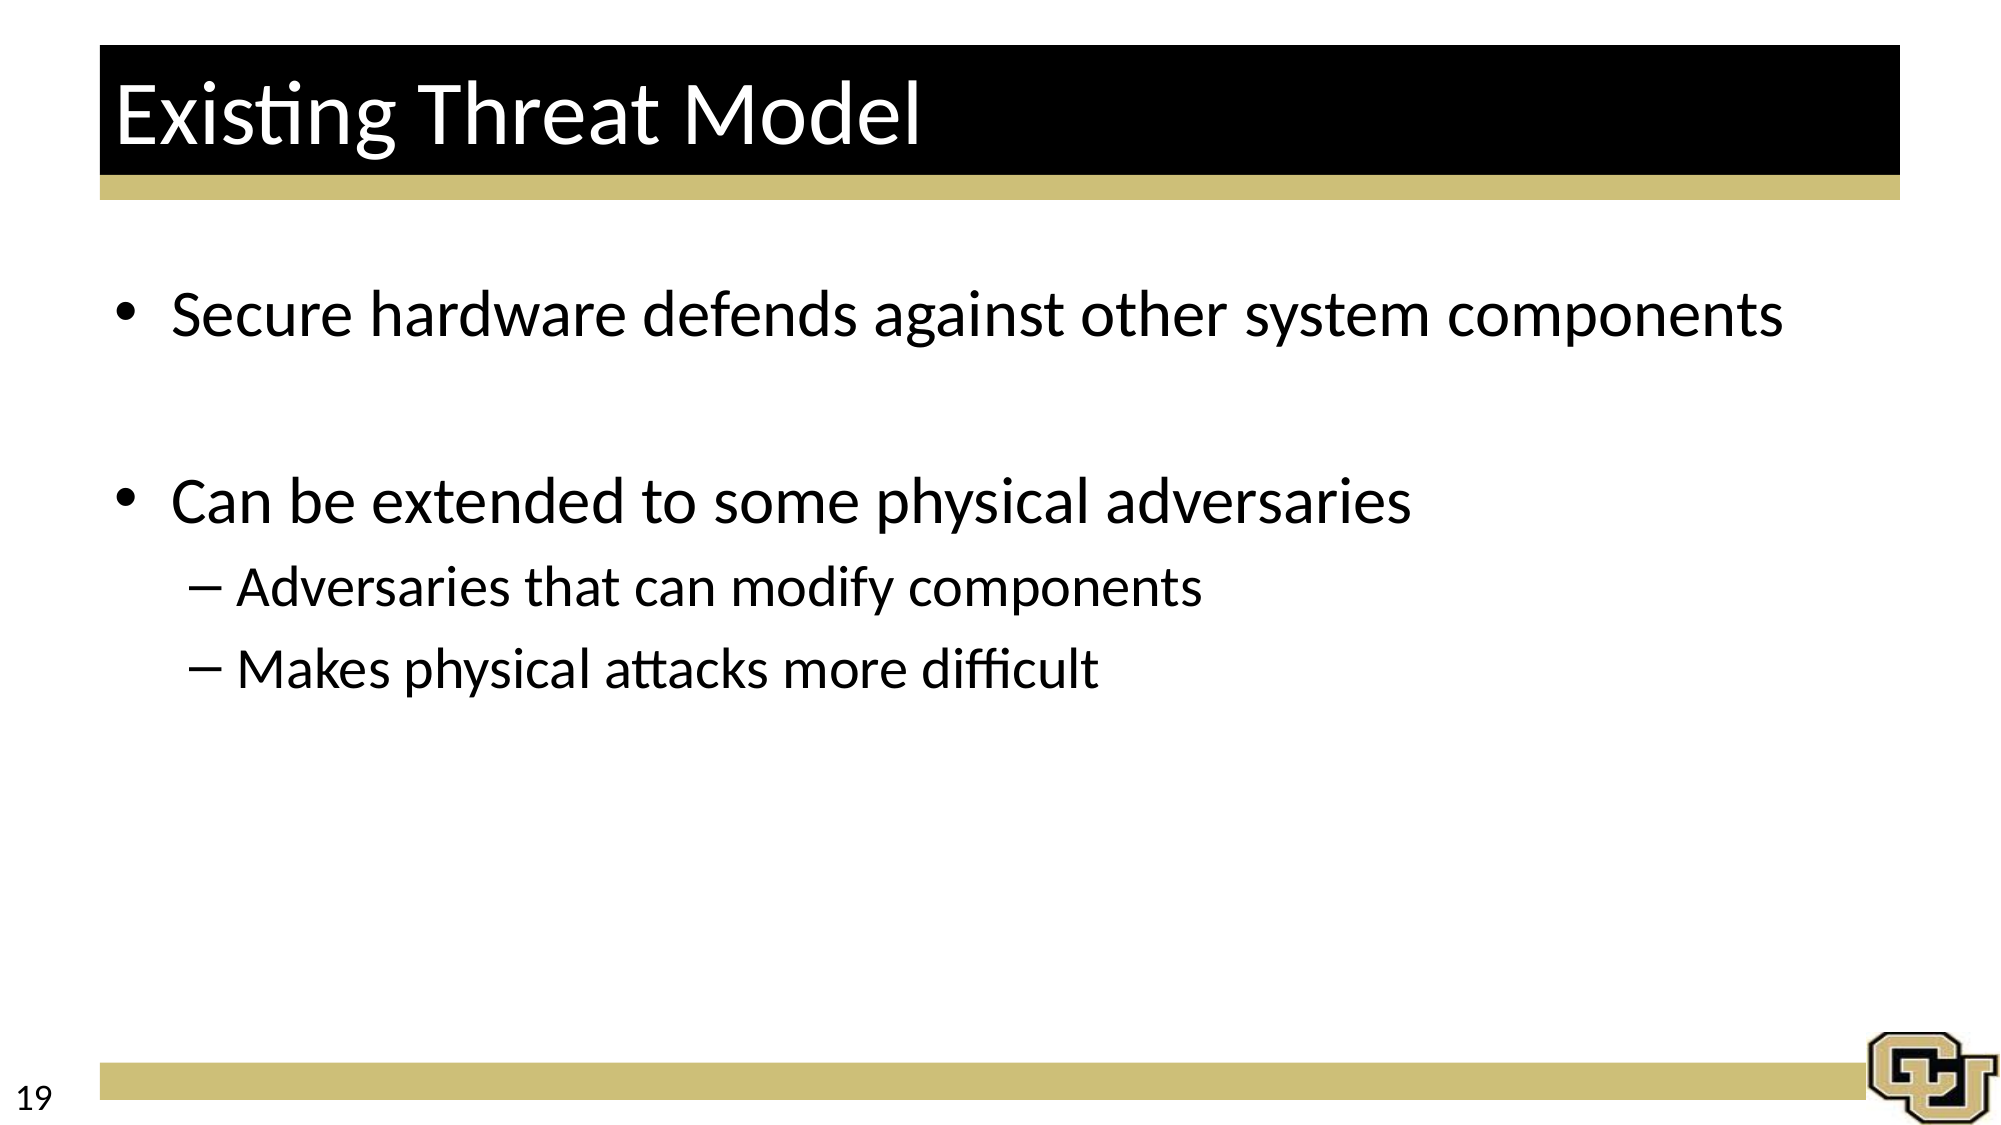

# Existing Threat Model
Secure hardware defends against other system components

Can be extended to some physical adversaries
Adversaries that can modify components
Makes physical attacks more difficult
19